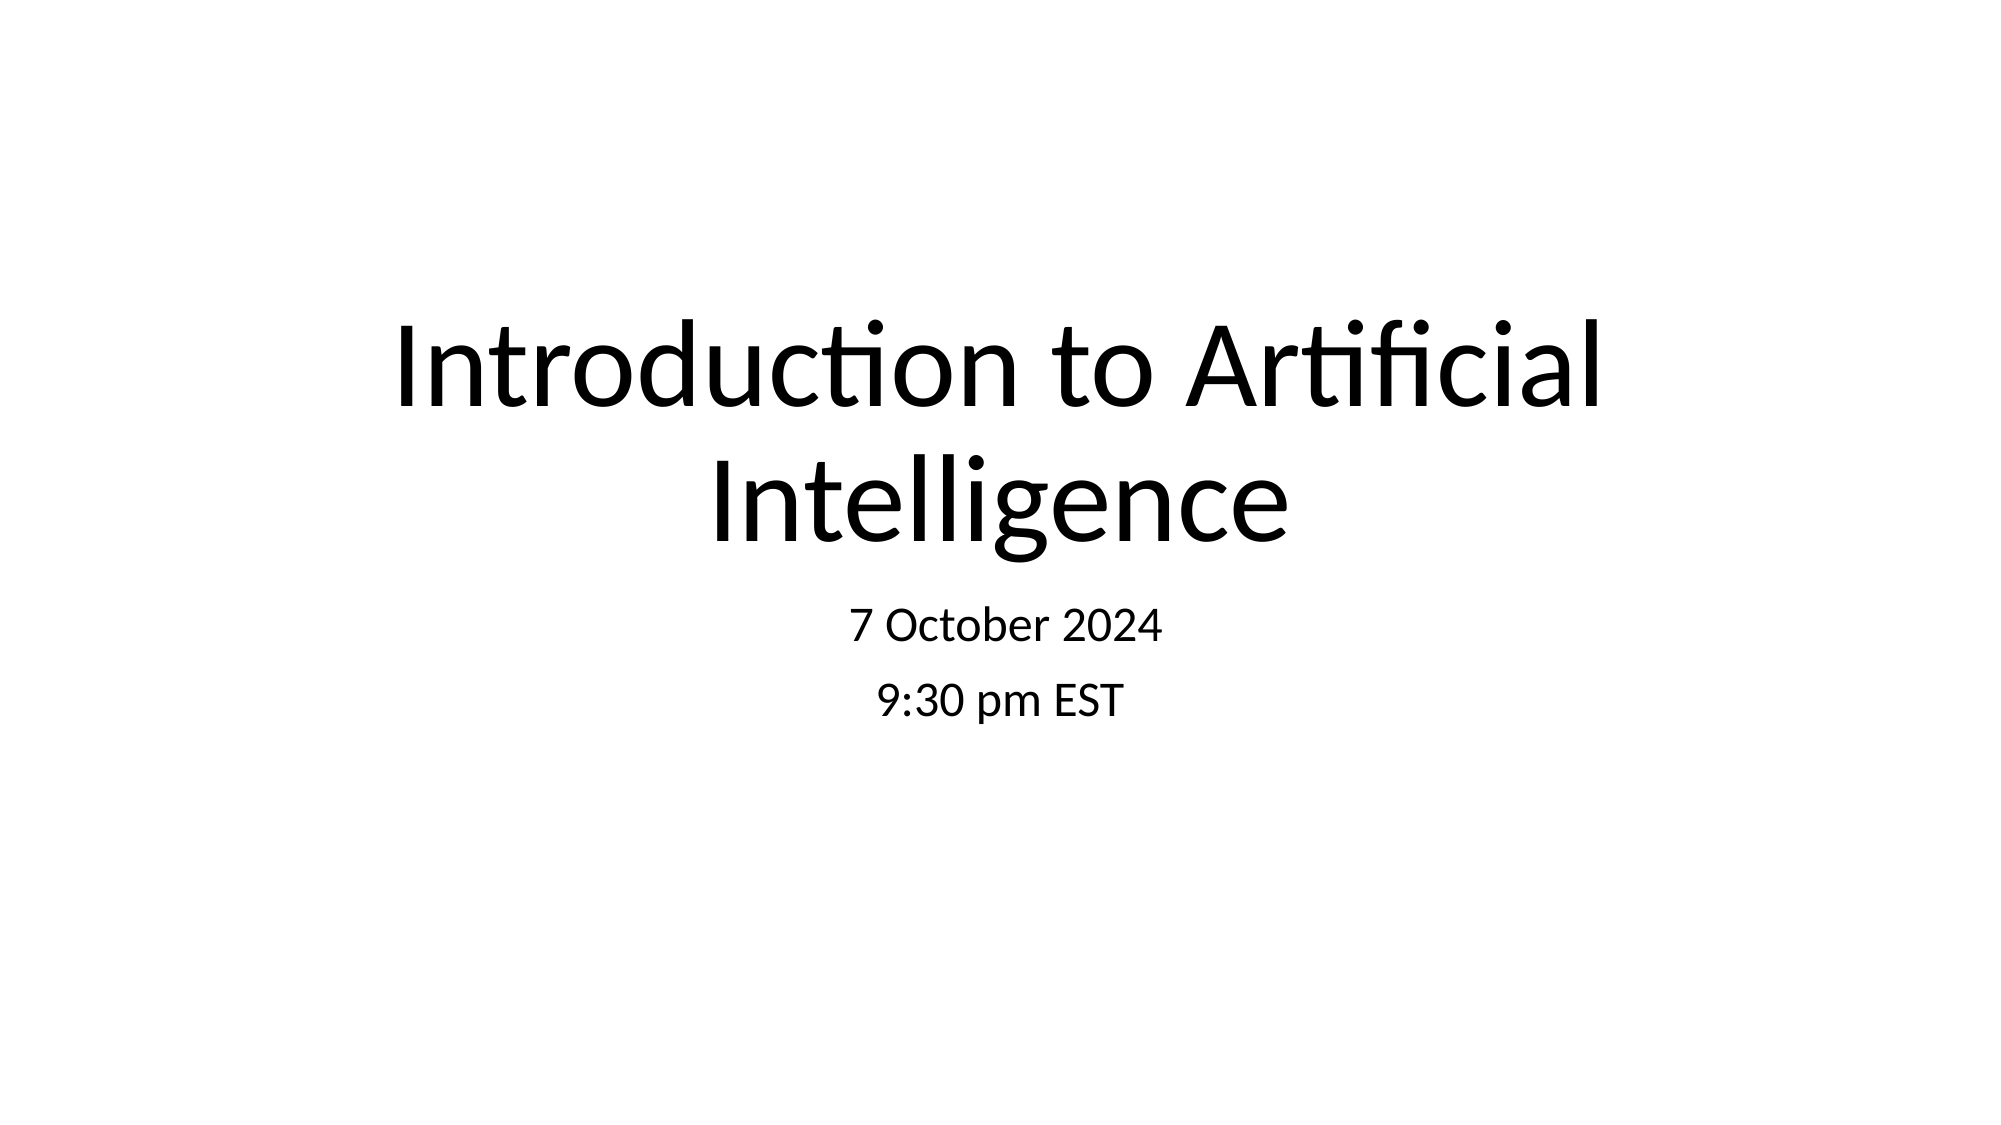

# Introduction to Artificial Intelligence
 7 October 2024
9:30 pm EST